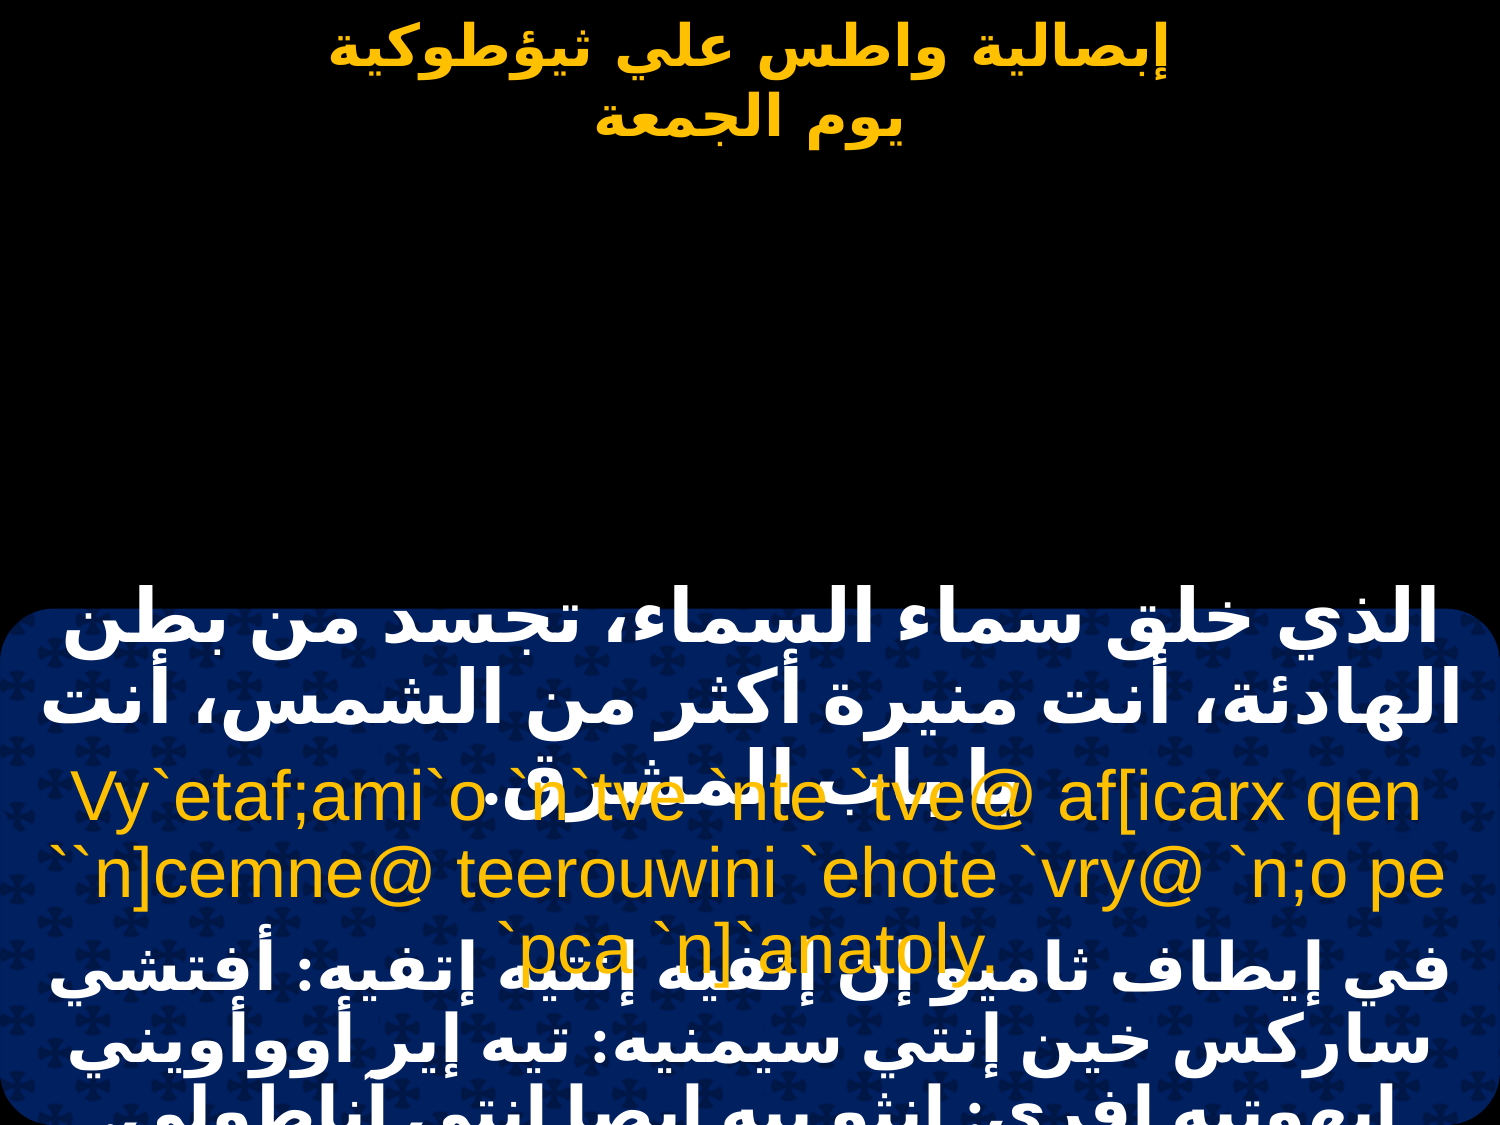

#
الذي خلق سماء السماء، تجسد من بطن الهادئة، أنت منيرة أكثر من الشمس، أنت يا باب المشرق.
Vy`etaf;ami`o `n`tve `nte `tve@ af[icarx qen ``n]cemne@ teerouwini `ehote `vry@ `n;o pe `pca `n]`anatoly.
في إيطاف ثاميو إن إتفيه إنتيه إتفيه: أفتشي ساركس خين إنتي سيمنيه: تيه إير أووأويني إيهوتيه إفري: إنثو بيه إبصا إنتي آناطولي.